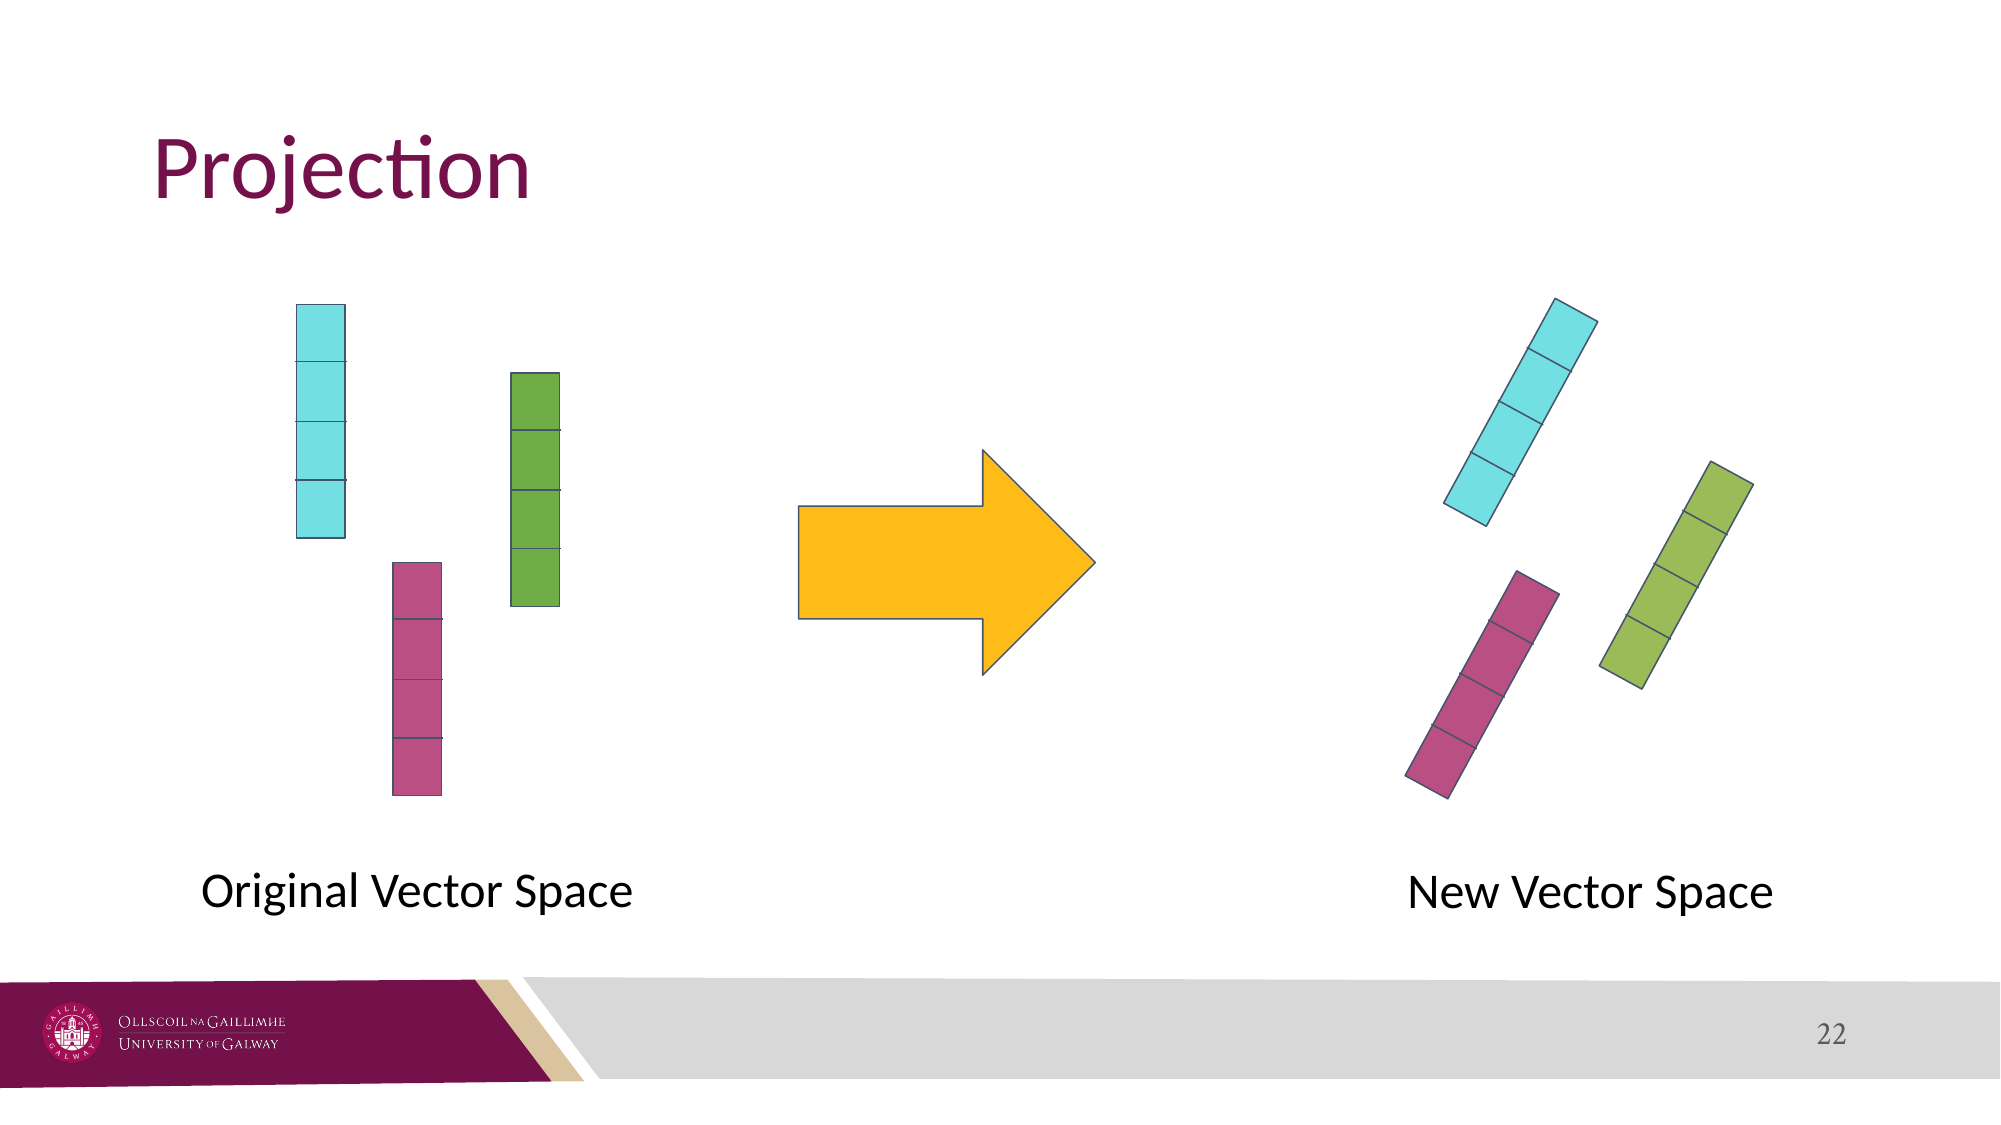

# Projection

Original Vector Space
New Vector Space
22